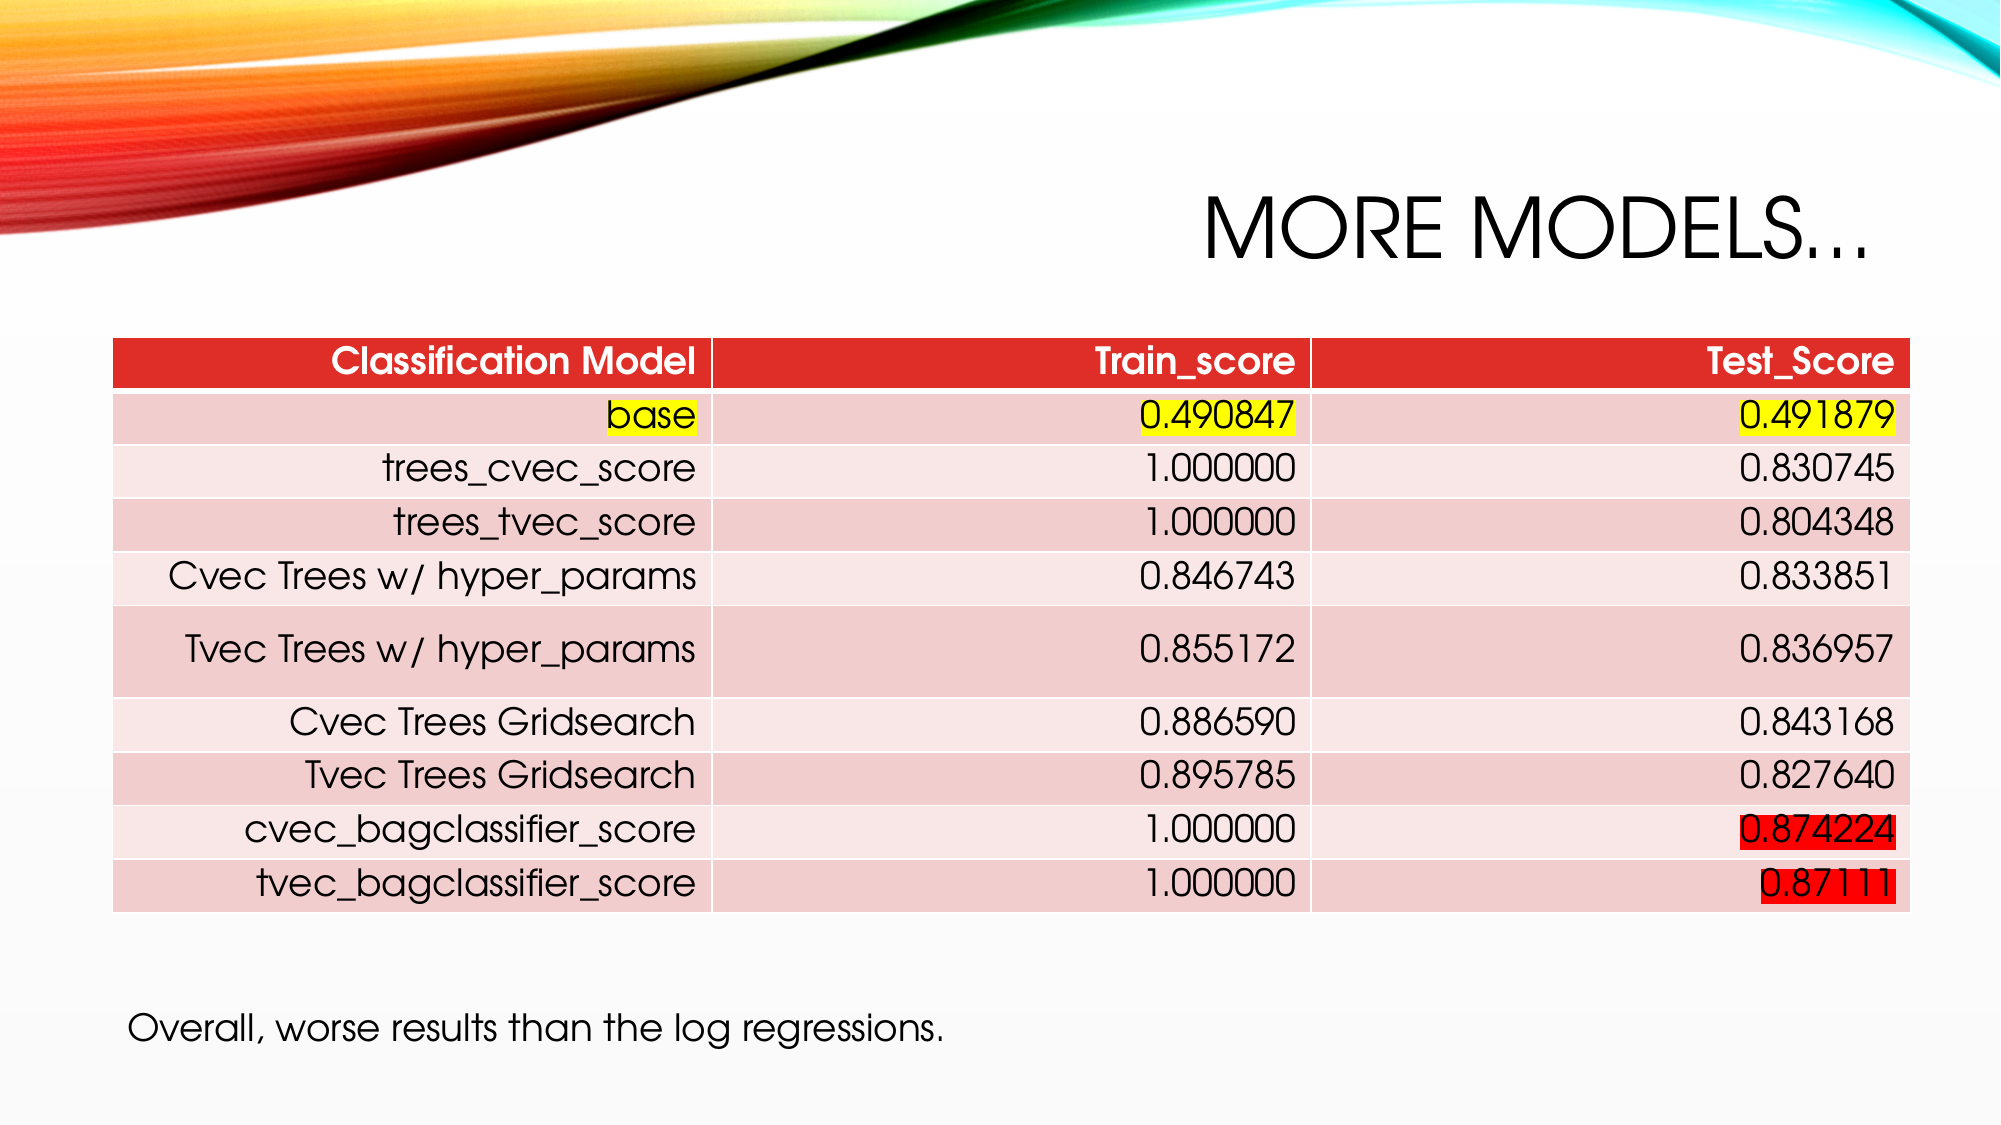

# More Models…
| Classification Model | Train\_score | Test\_Score |
| --- | --- | --- |
| base | 0.490847 | 0.491879 |
| trees\_cvec\_score | 1.000000 | 0.830745 |
| trees\_tvec\_score | 1.000000 | 0.804348 |
| Cvec Trees w/ hyper\_params | 0.846743 | 0.833851 |
| Tvec Trees w/ hyper\_params | 0.855172 | 0.836957 |
| Cvec Trees Gridsearch | 0.886590 | 0.843168 |
| Tvec Trees Gridsearch | 0.895785 | 0.827640 |
| cvec\_bagclassifier\_score | 1.000000 | 0.874224 |
| tvec\_bagclassifier\_score | 1.000000 | 0.87111 |
Overall, worse results than the log regressions.